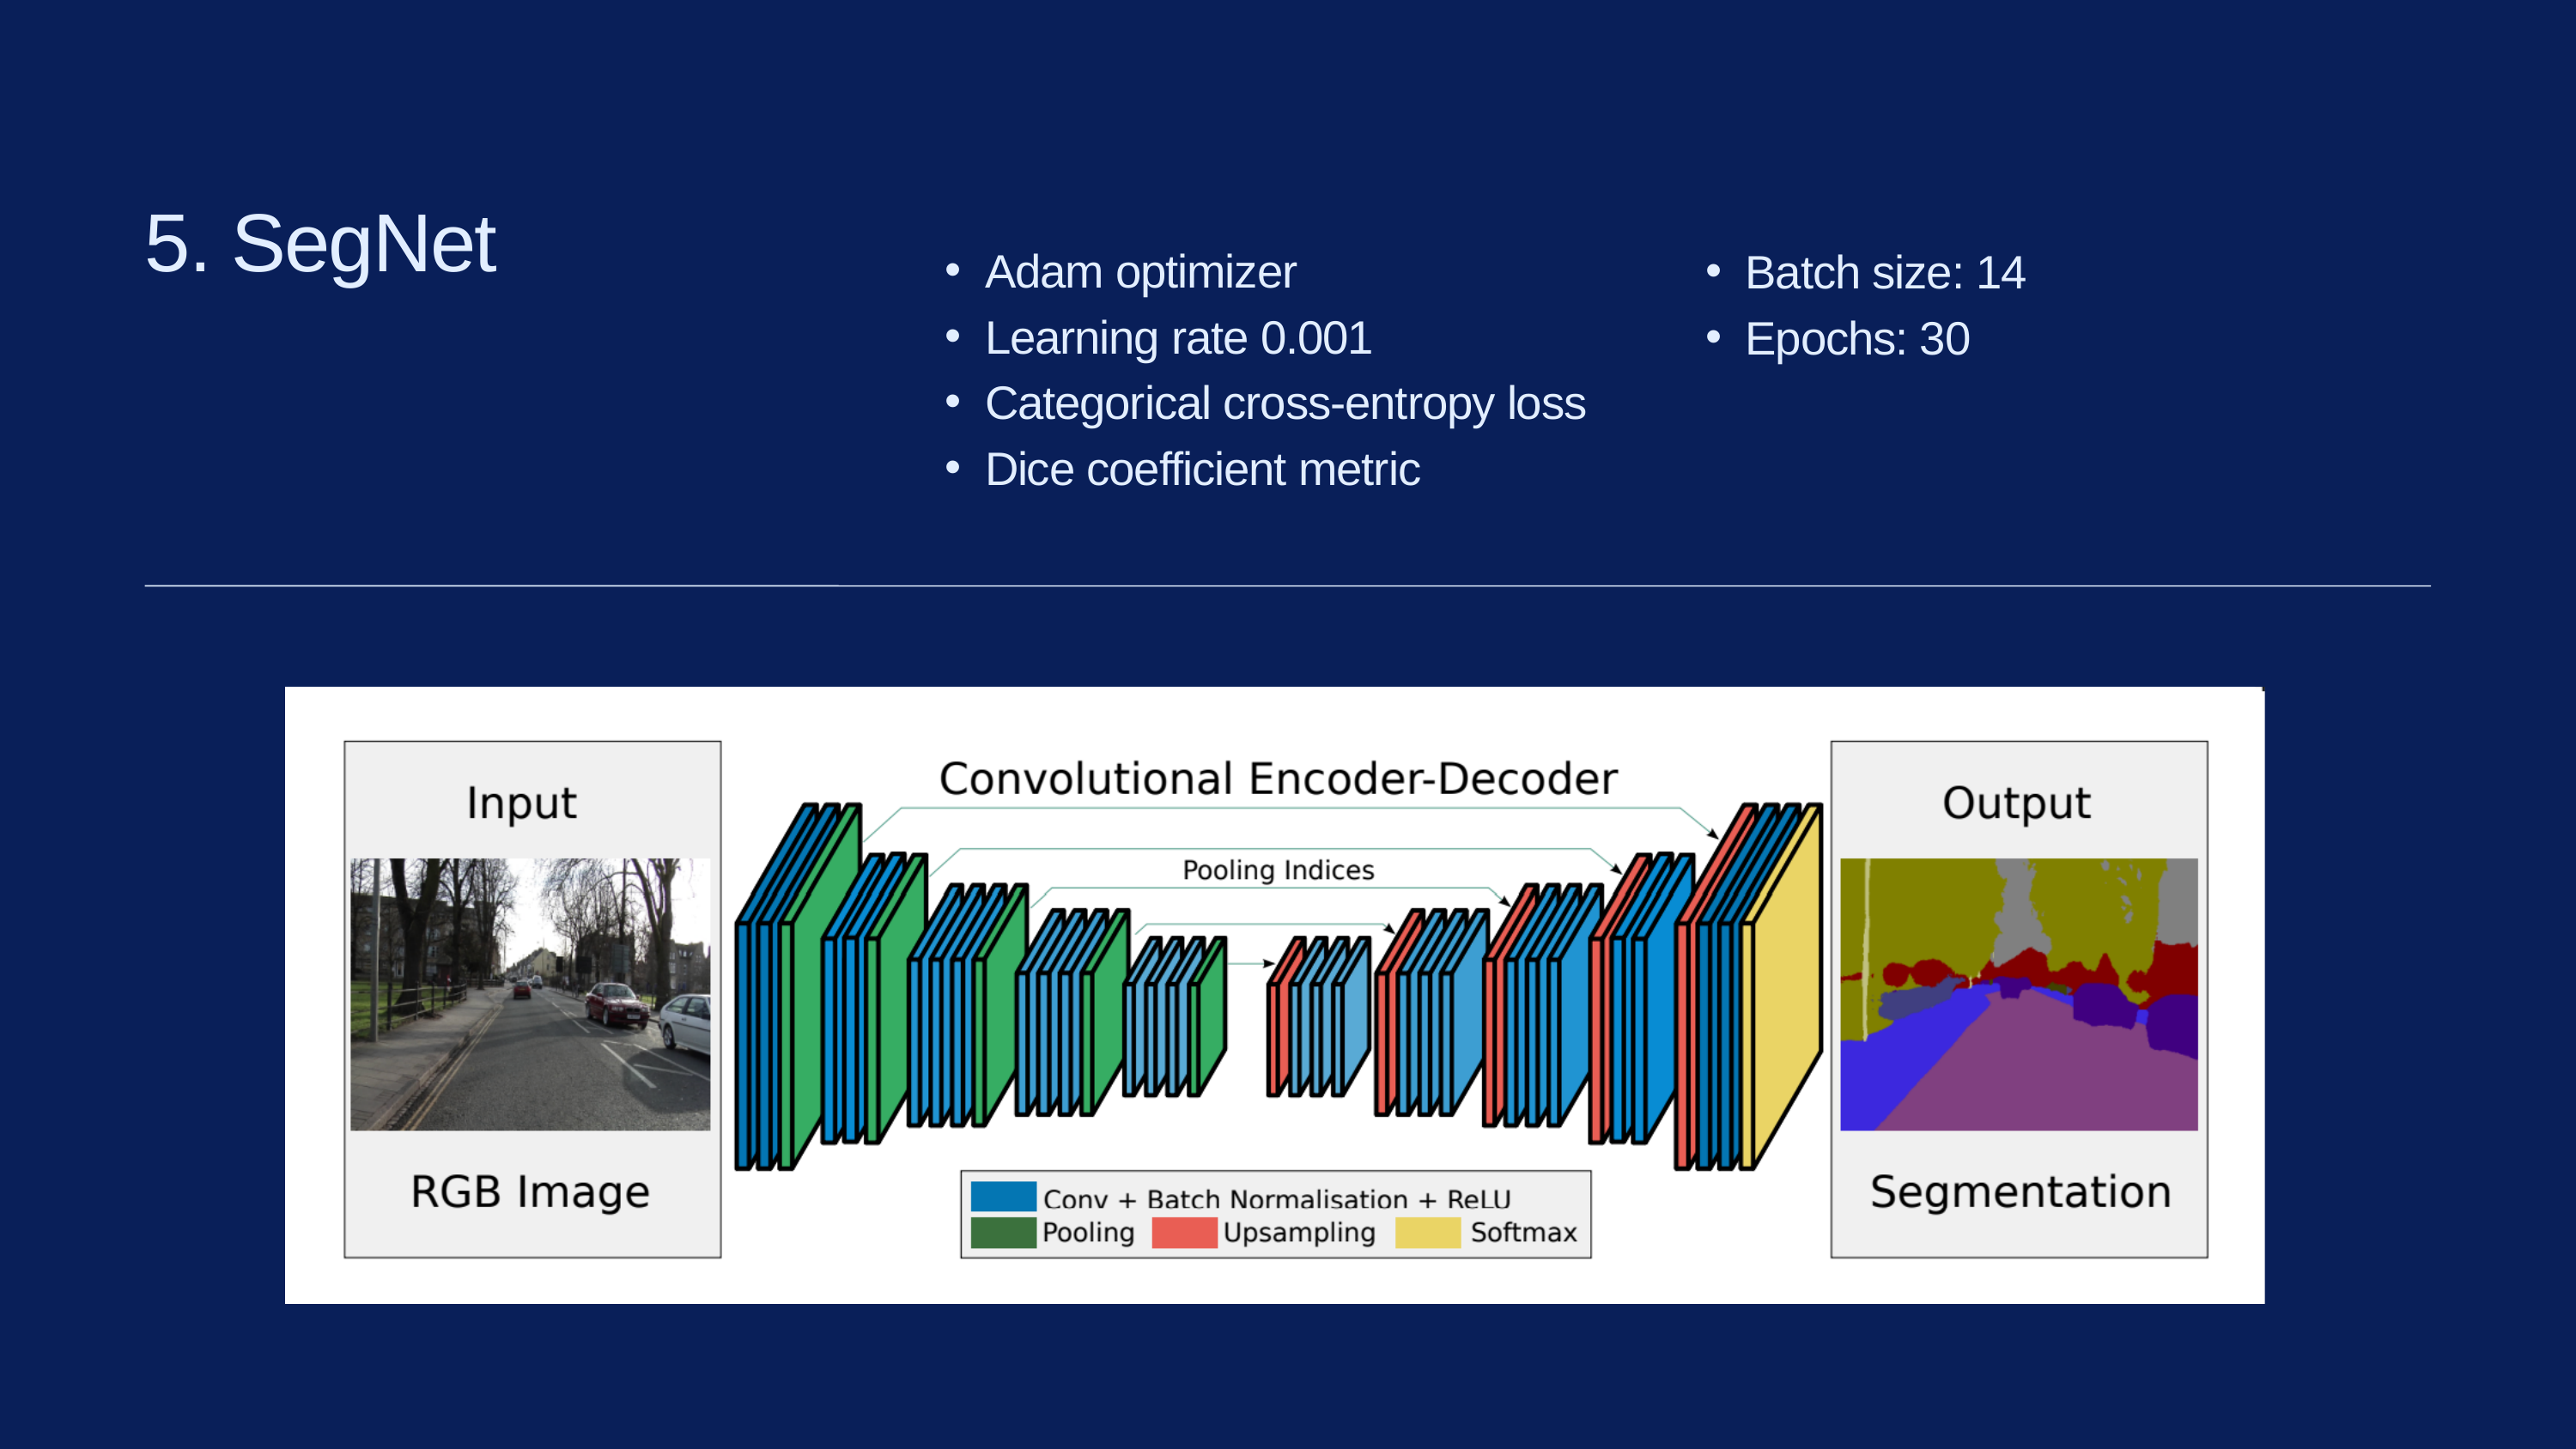

5. SegNet
Adam optimizer
Learning rate 0.001
Categorical cross-entropy loss
Dice coefficient metric
Batch size: 14
Epochs: 30